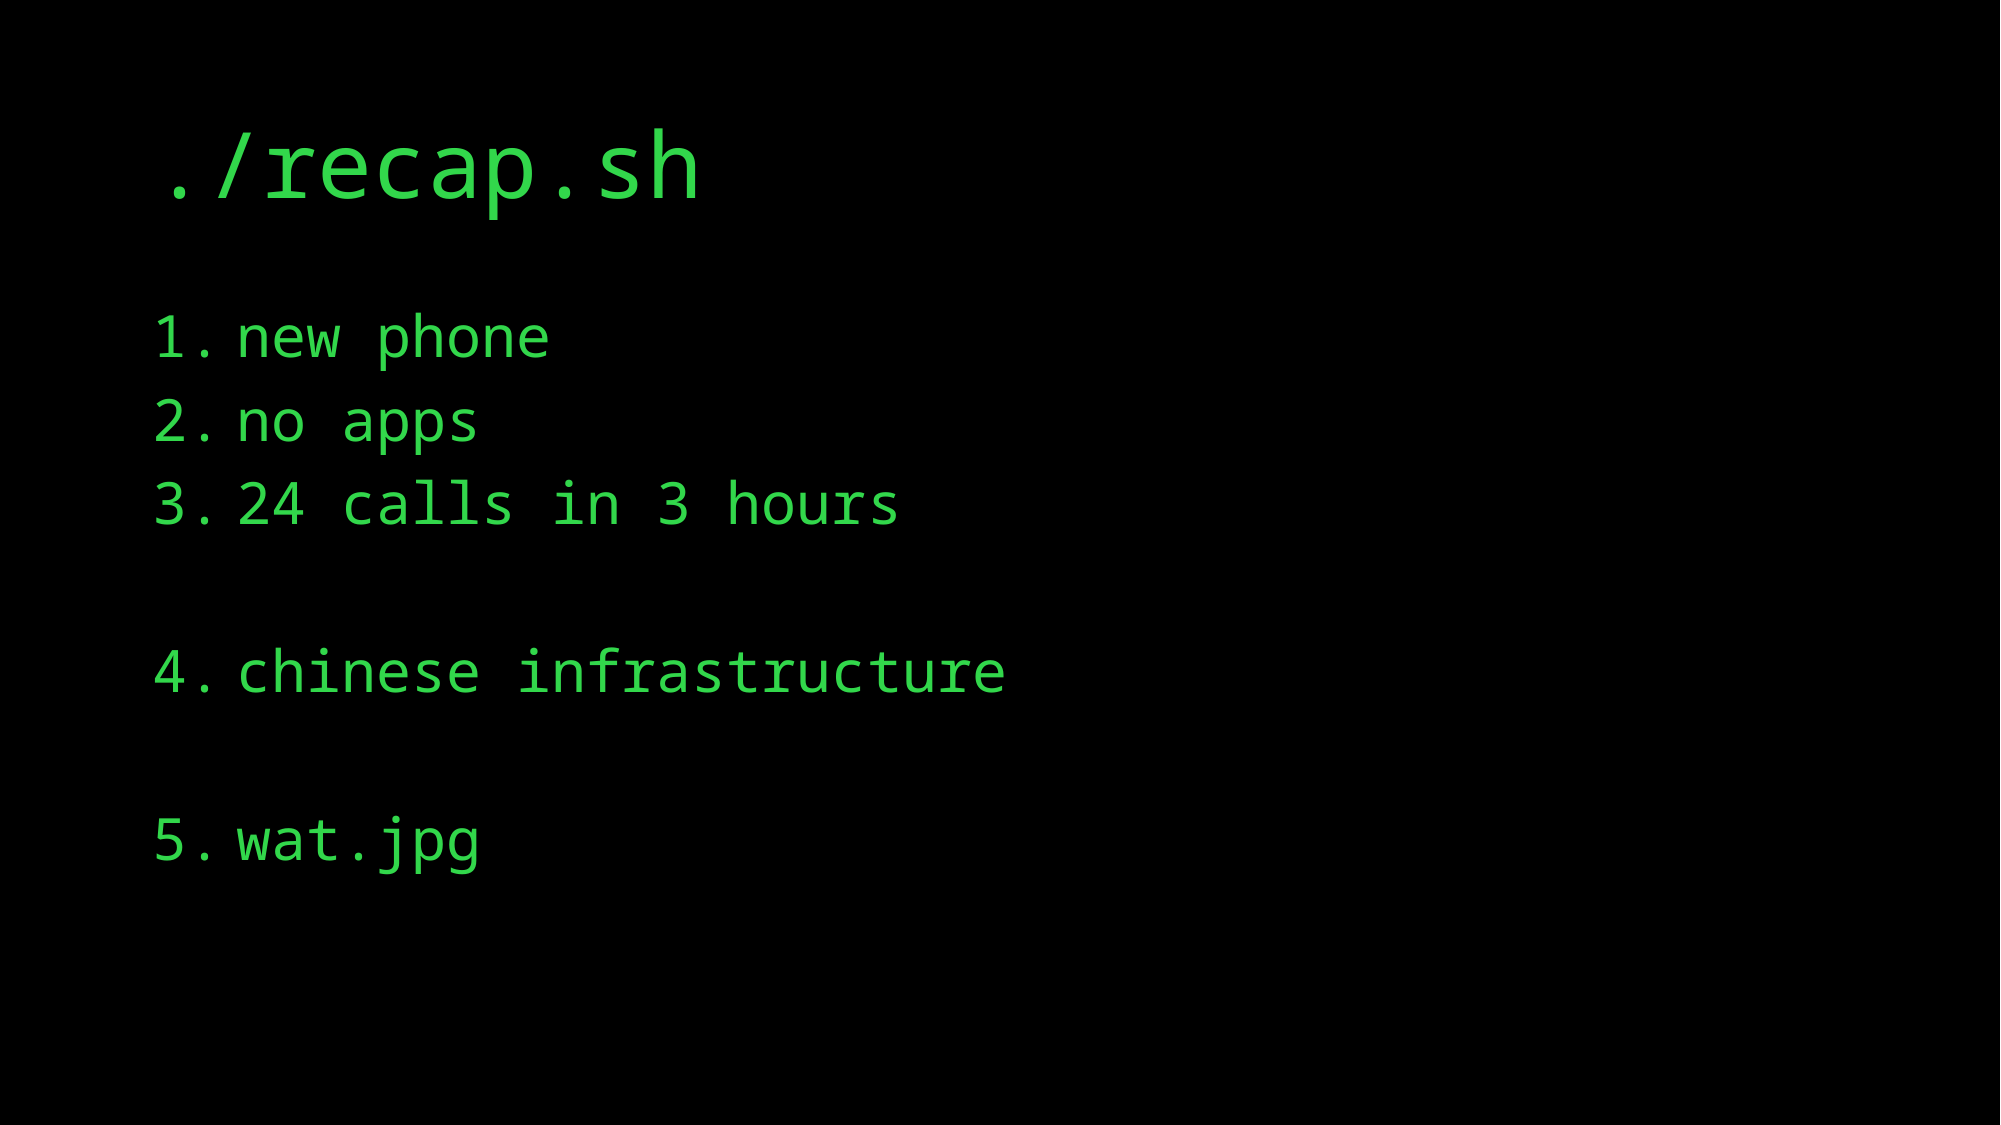

# ./recap.sh
new phone
no apps
24 calls in 3 hours

chinese infrastructure

wat.jpg